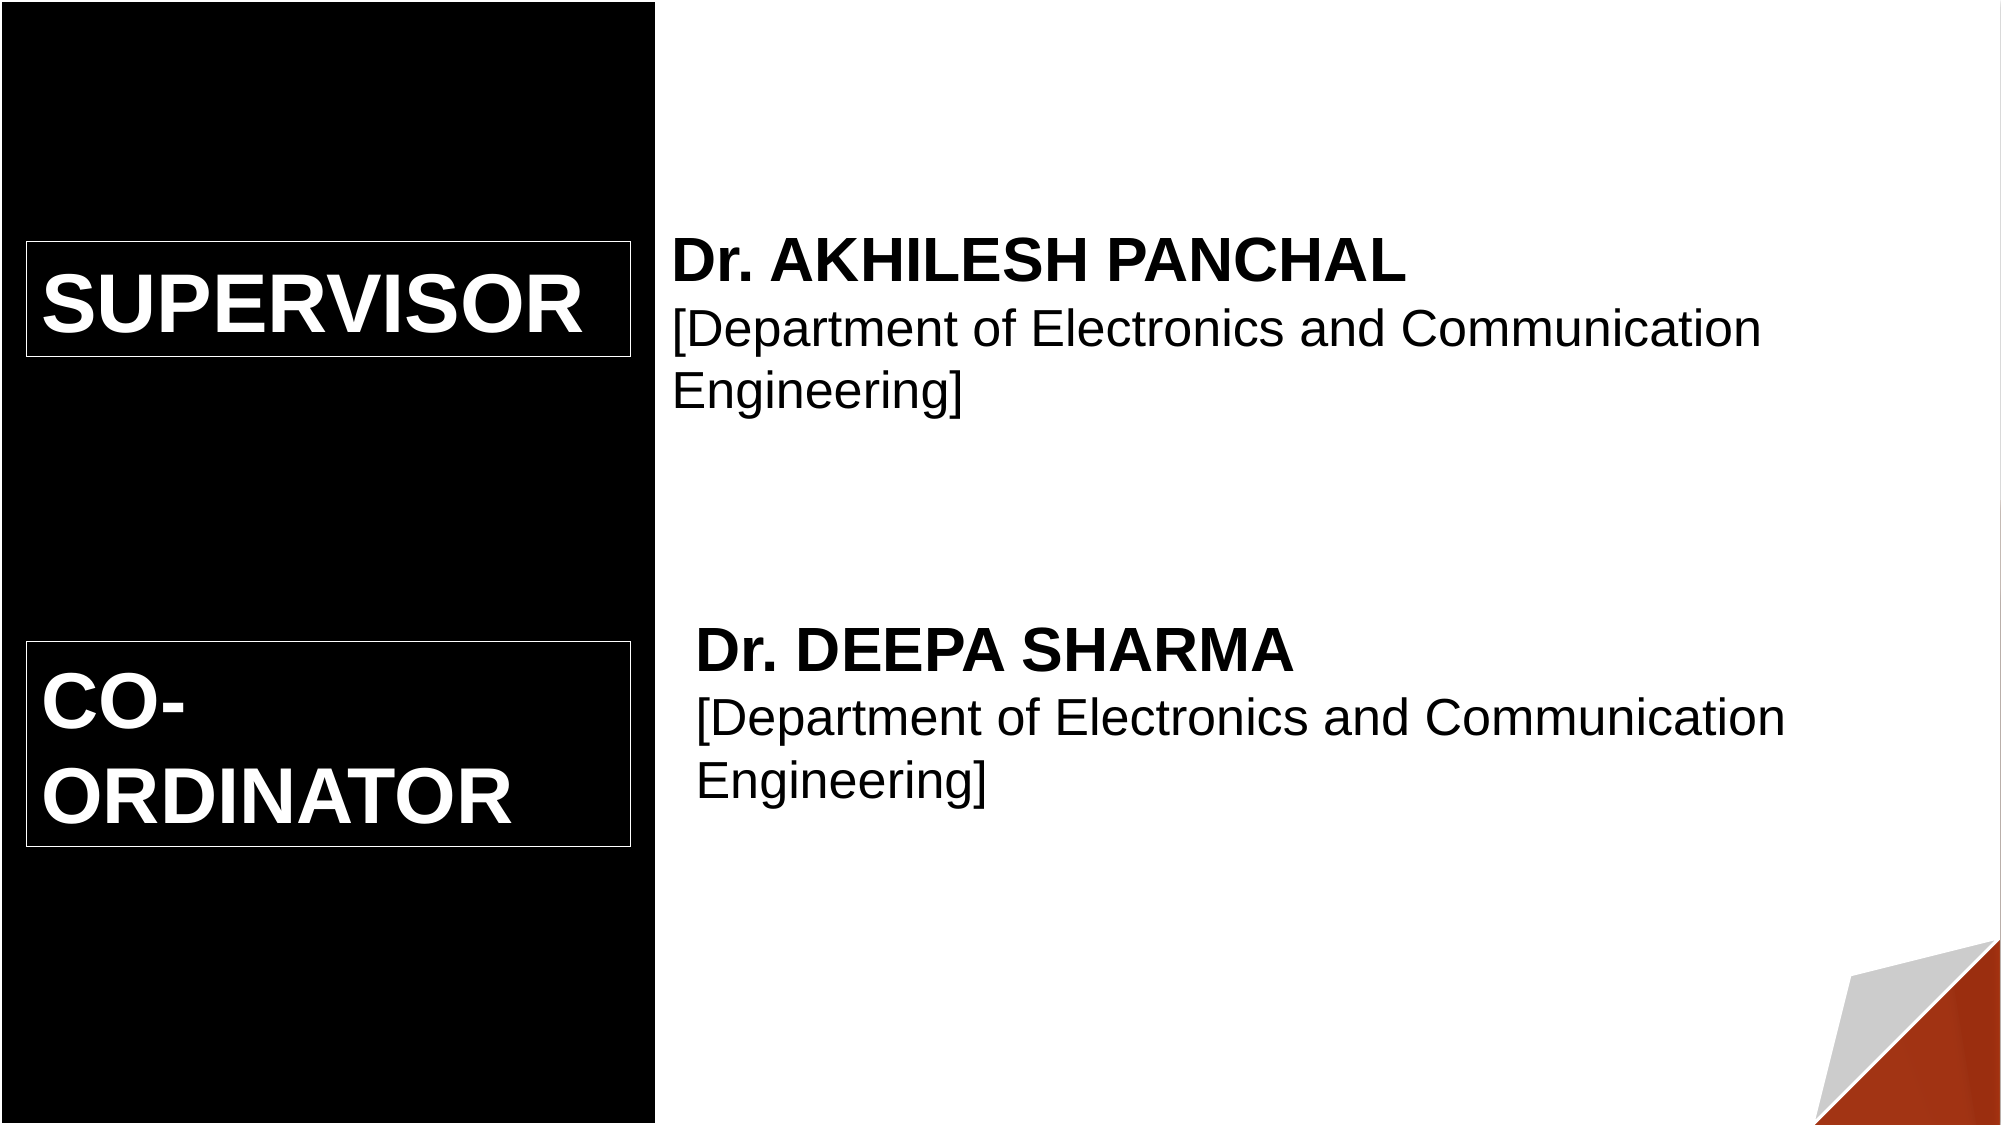

Dr. AKHILESH PANCHAL
[Department of Electronics and Communication Engineering]
SUPERVISOR
Dr. DEEPA SHARMA
[Department of Electronics and Communication Engineering]

CO-ORDINATOR